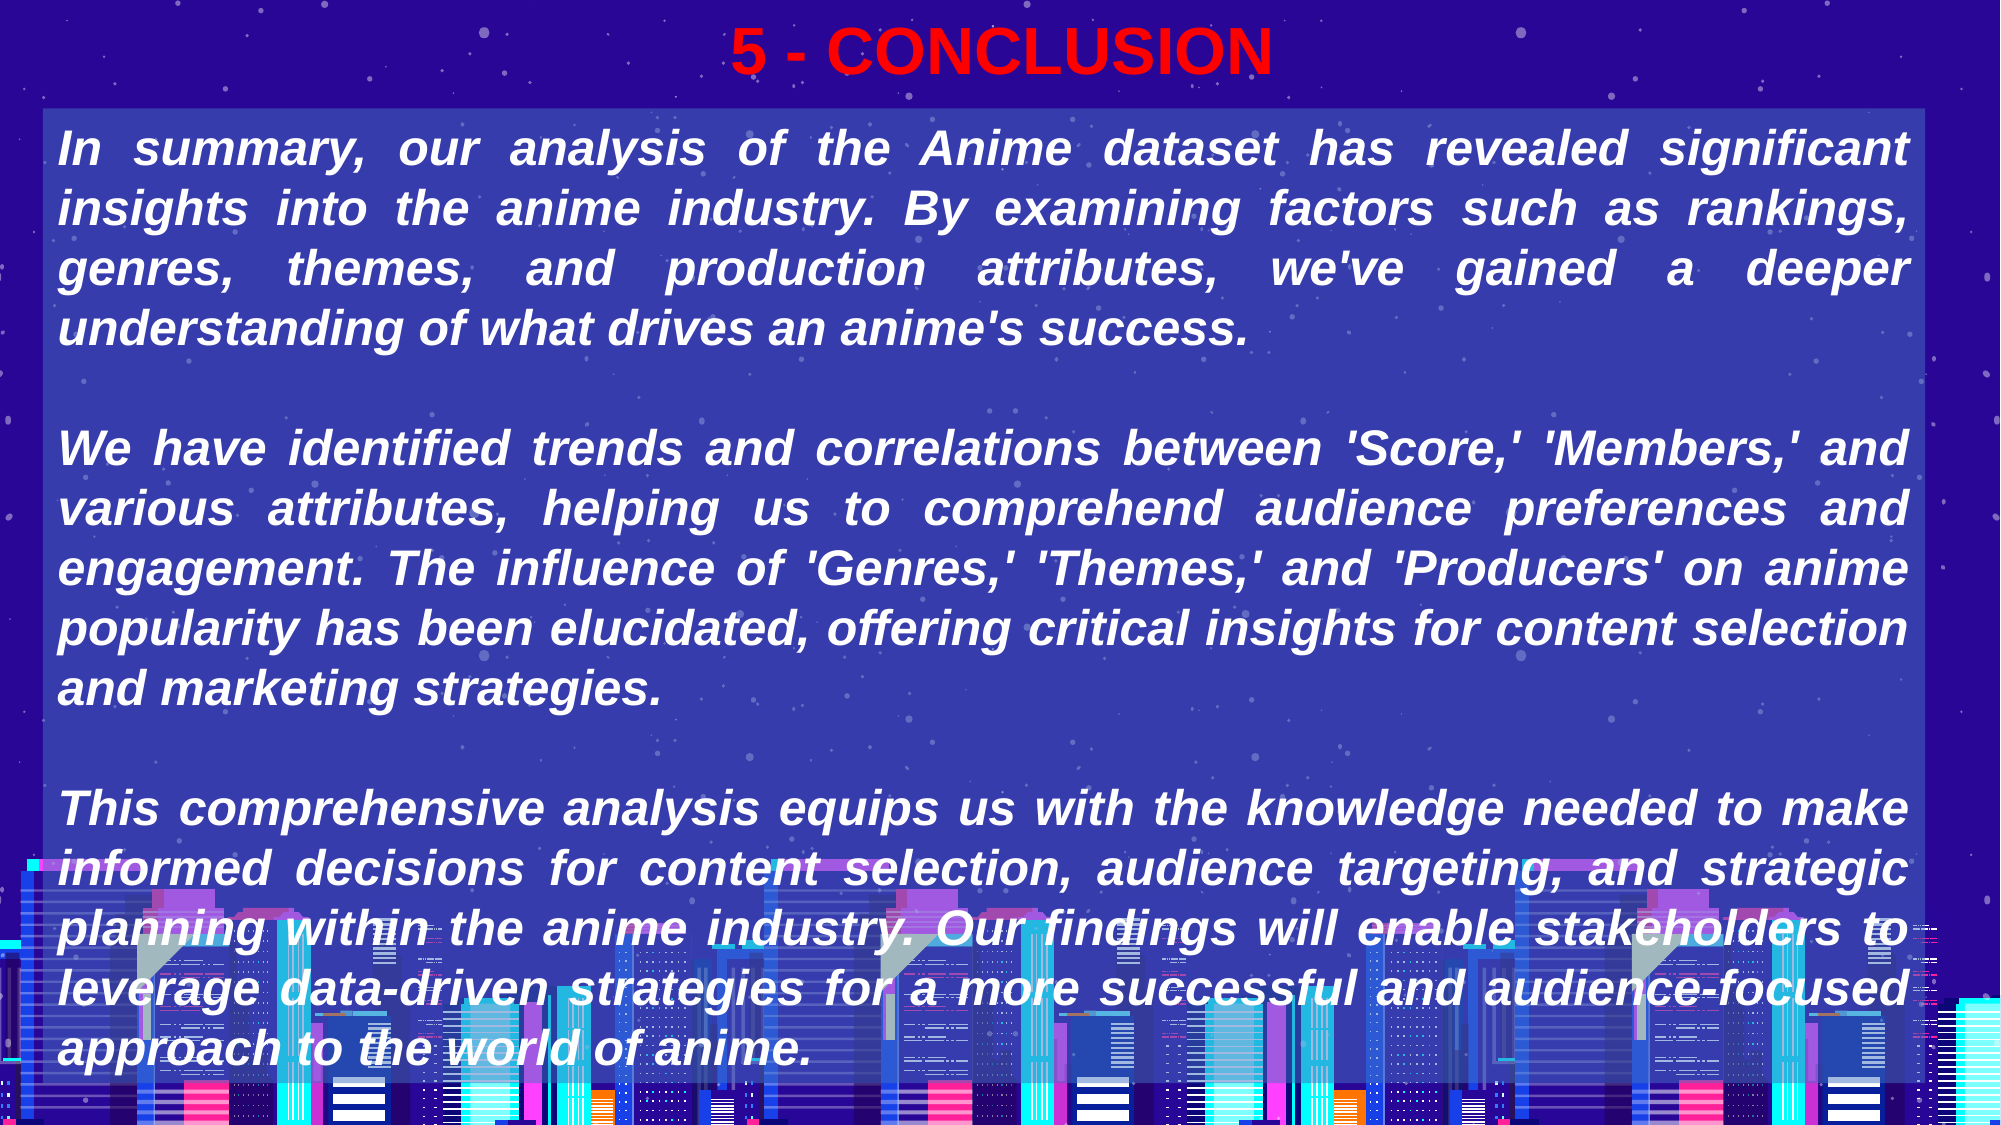

5 - CONCLUSION
In summary, our analysis of the Anime dataset has revealed significant insights into the anime industry. By examining factors such as rankings, genres, themes, and production attributes, we've gained a deeper understanding of what drives an anime's success.

We have identified trends and correlations between 'Score,' 'Members,' and various attributes, helping us to comprehend audience preferences and engagement. The influence of 'Genres,' 'Themes,' and 'Producers' on anime popularity has been elucidated, offering critical insights for content selection and marketing strategies.

This comprehensive analysis equips us with the knowledge needed to make informed decisions for content selection, audience targeting, and strategic planning within the anime industry. Our findings will enable stakeholders to leverage data-driven strategies for a more successful and audience-focused approach to the world of anime.